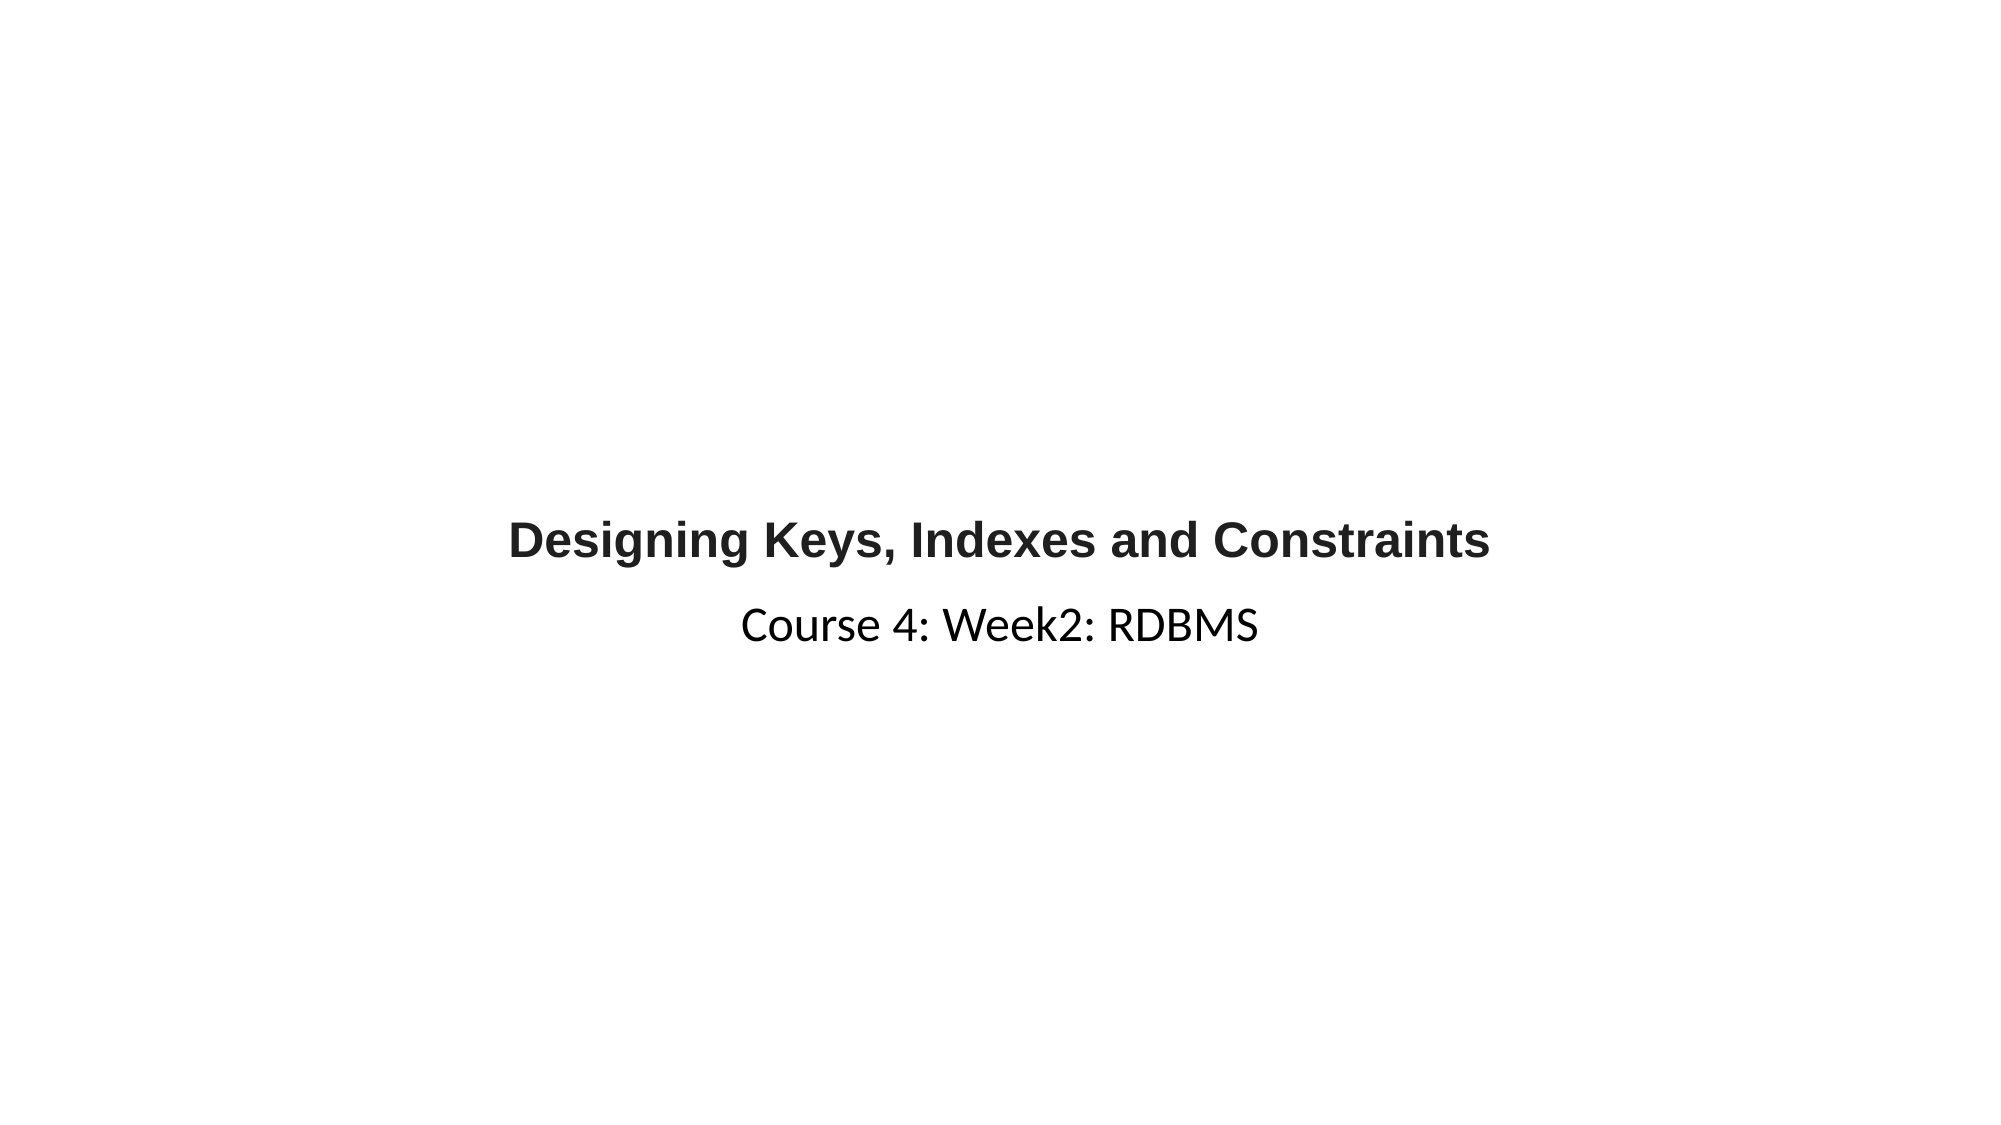

# Designing Keys, Indexes and Constraints
Course 4: Week2: RDBMS